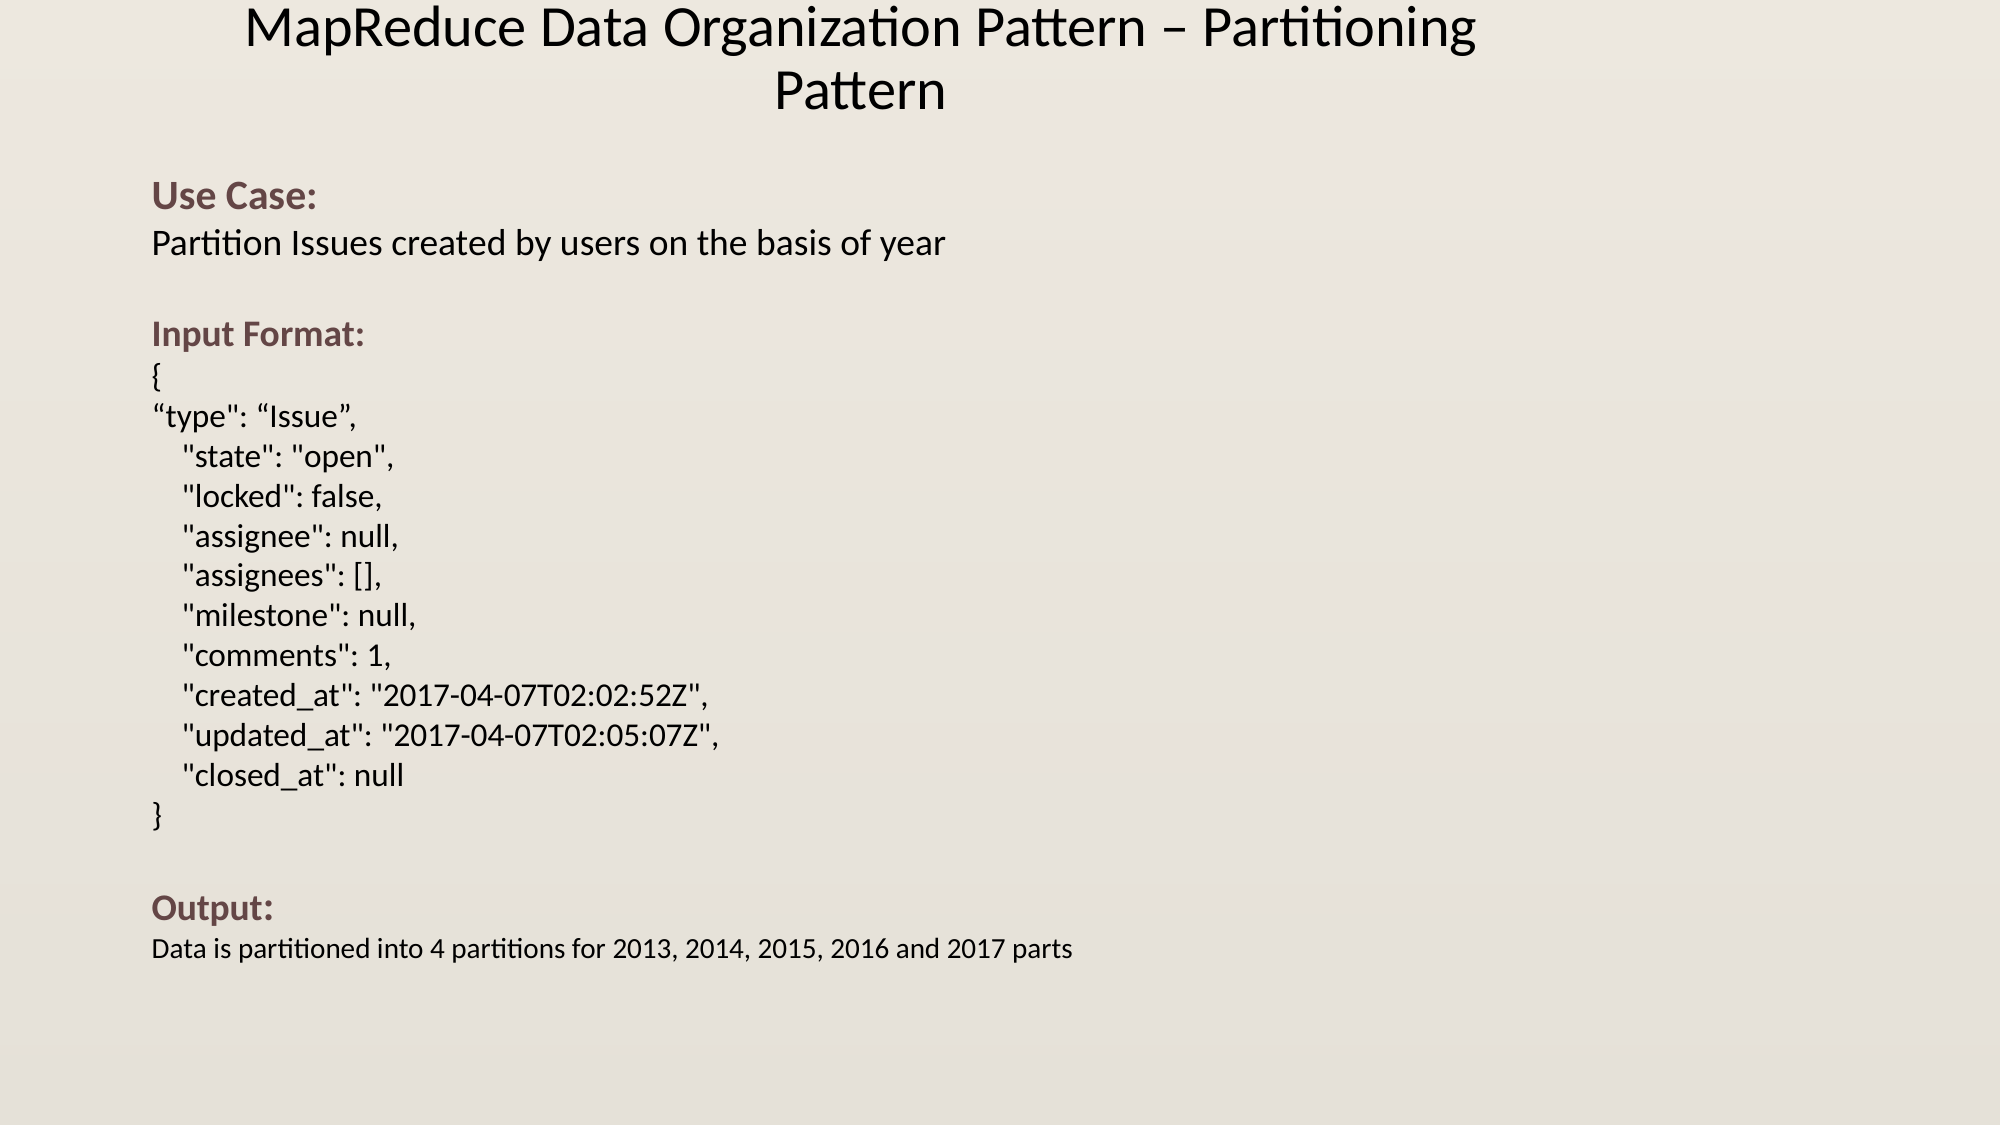

# MapReduce Data Organization Pattern – Partitioning Pattern
Use Case:
Partition Issues created by users on the basis of year
Input Format:
{
“type": “Issue”,
    "state": "open",
    "locked": false,
    "assignee": null,
    "assignees": [],
    "milestone": null,
    "comments": 1,
    "created_at": "2017-04-07T02:02:52Z",
    "updated_at": "2017-04-07T02:05:07Z",
    "closed_at": null
}
Output:
Data is partitioned into 4 partitions for 2013, 2014, 2015, 2016 and 2017 parts